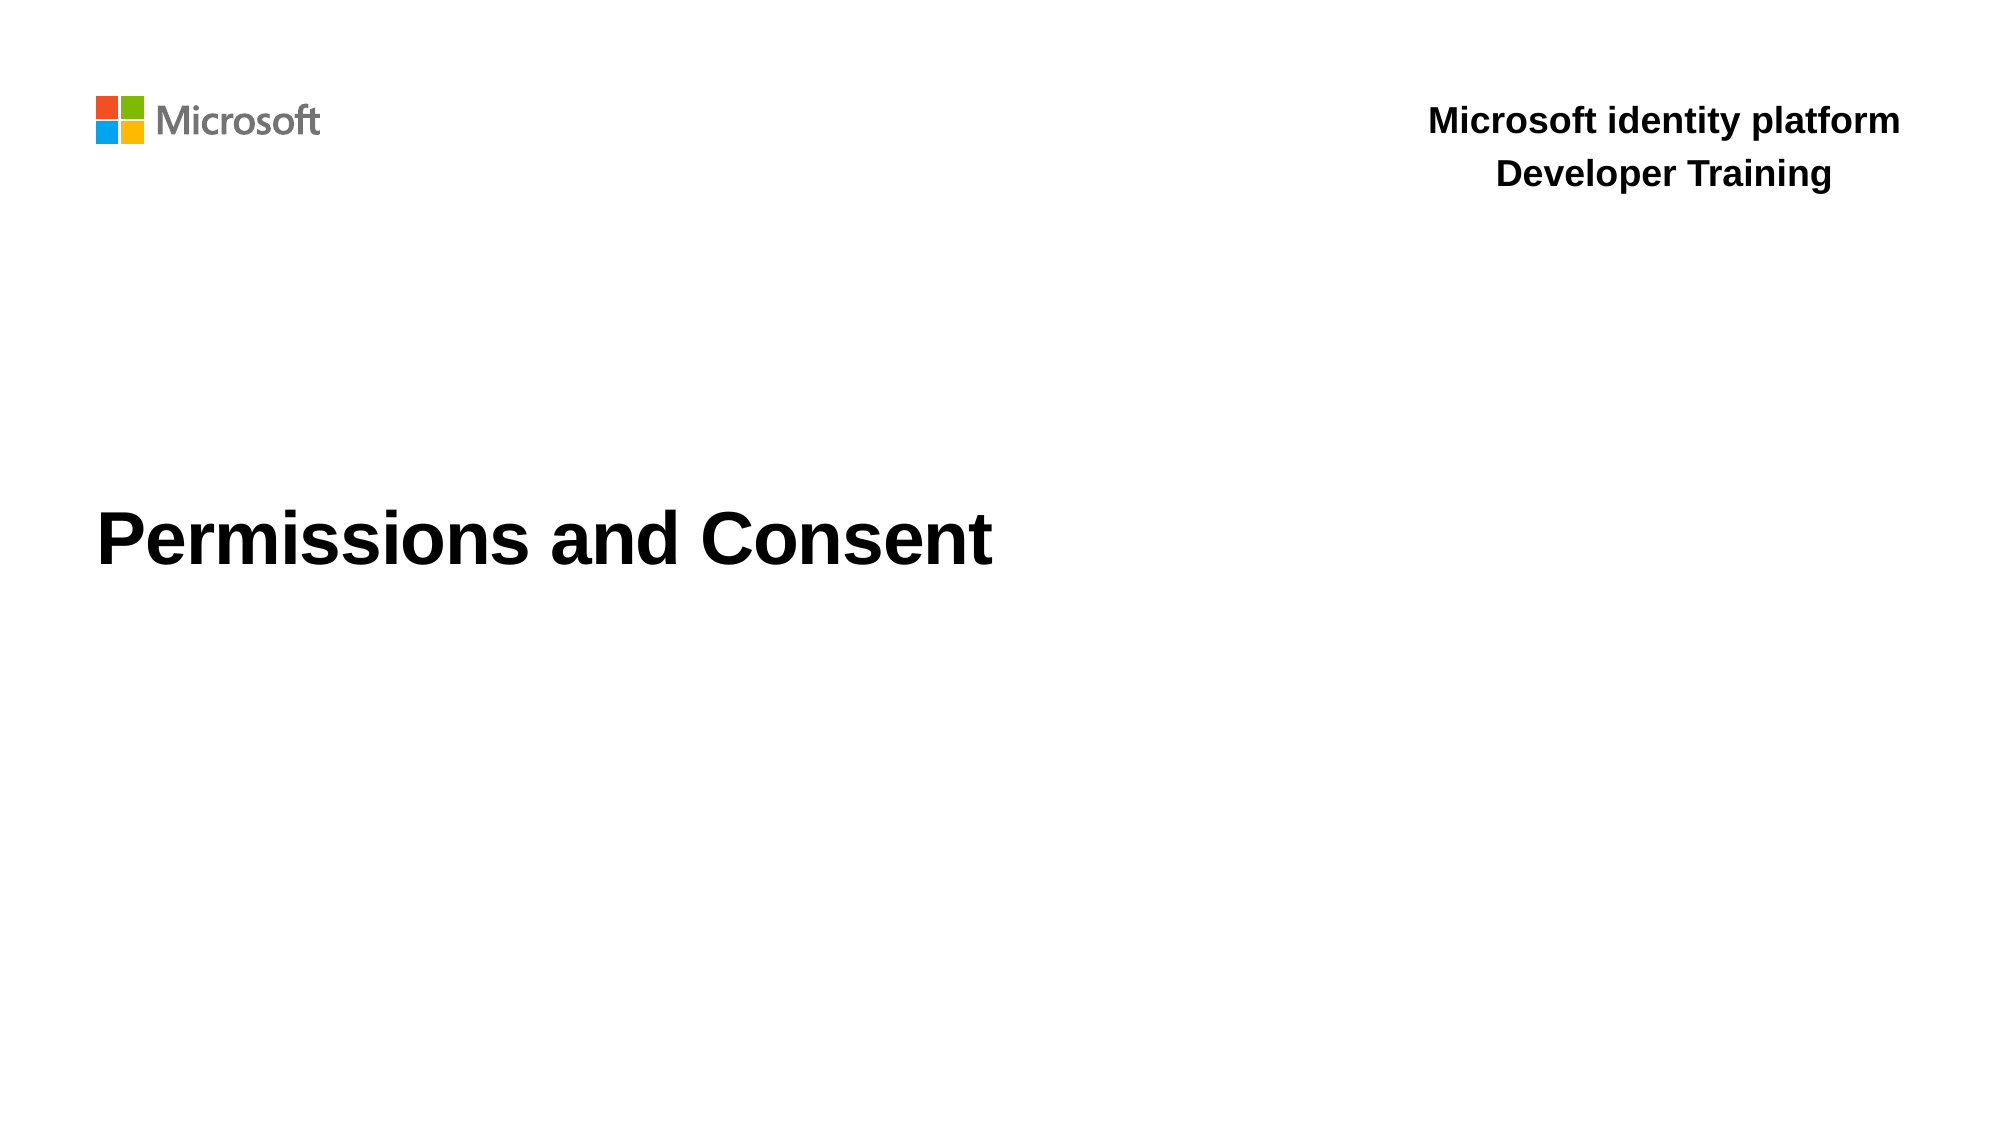

Microsoft identity platform
Developer Training
# Permissions and Consent